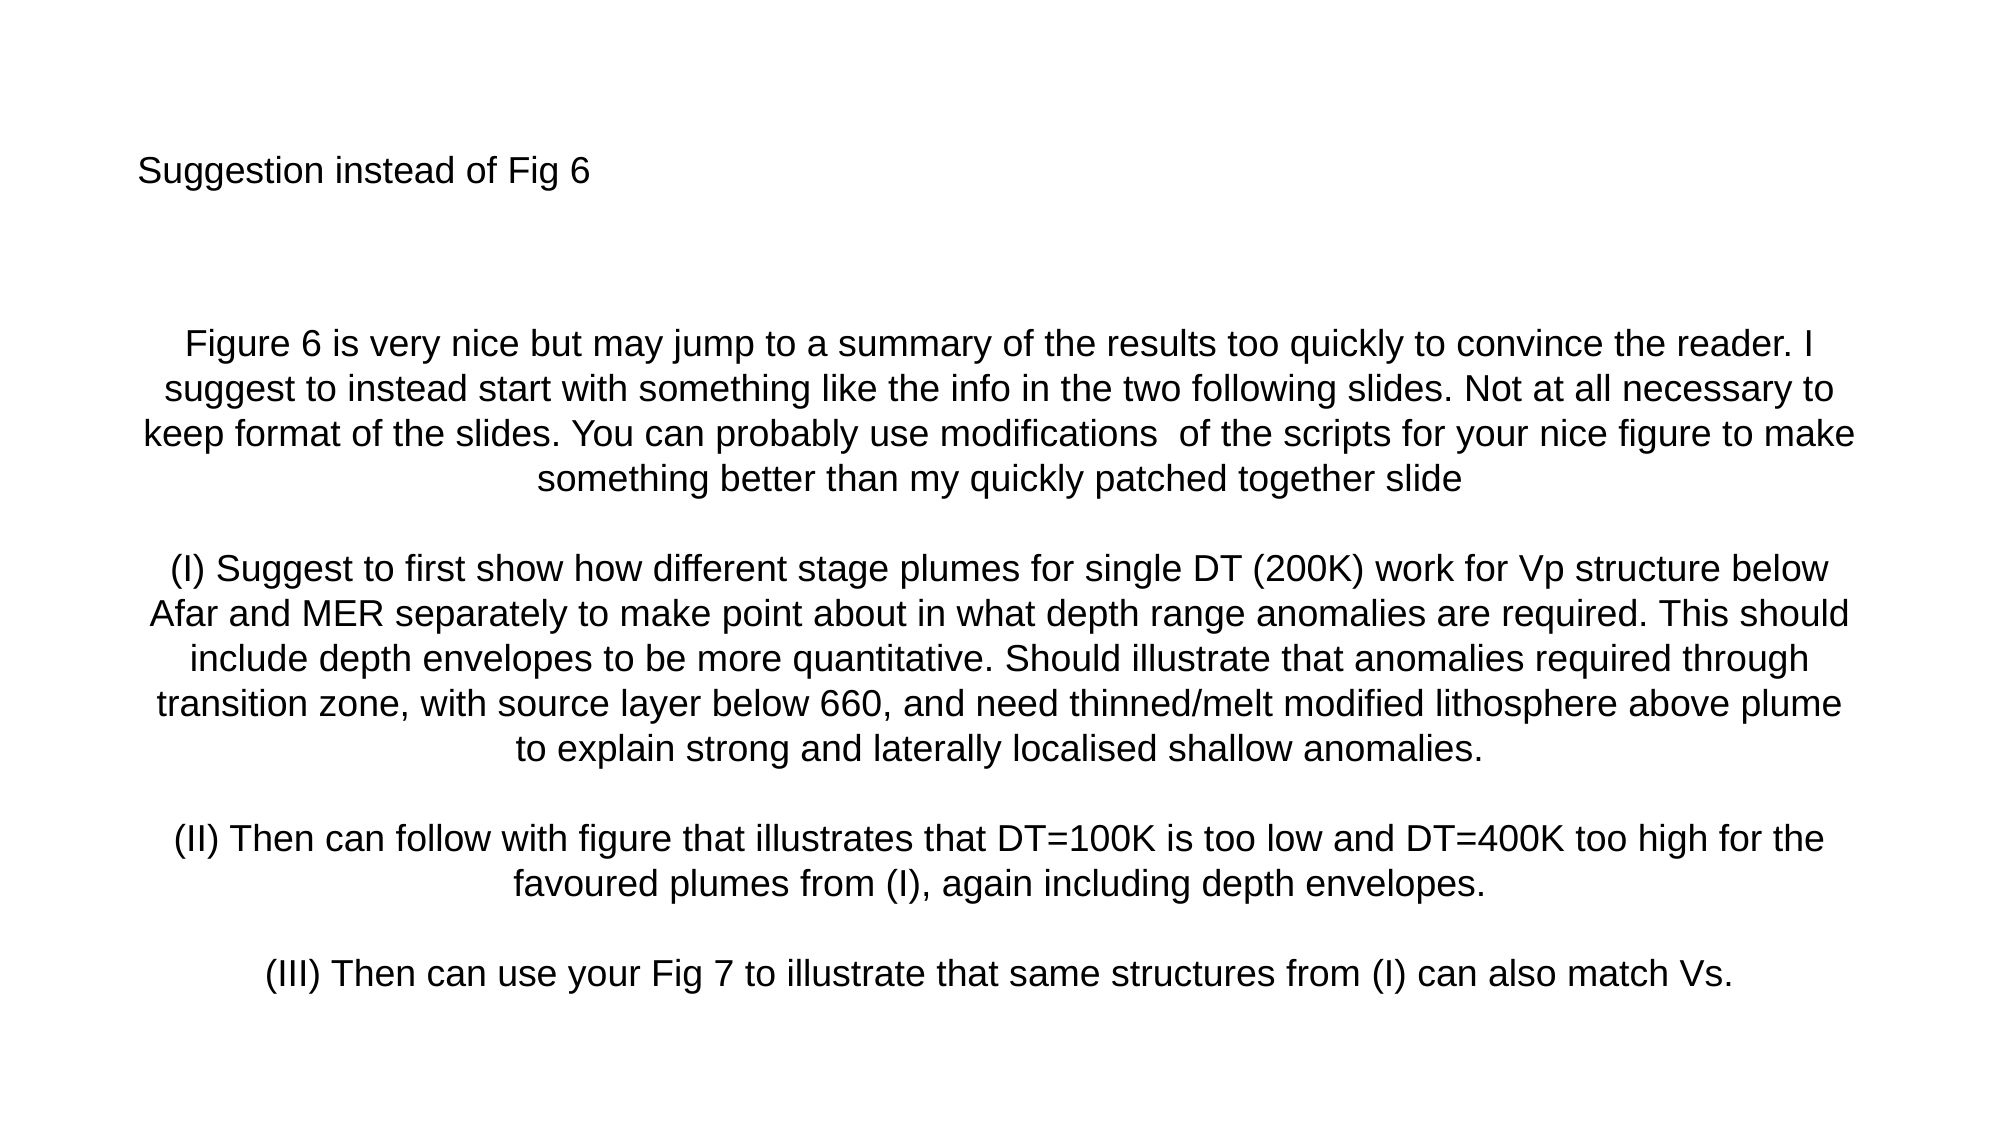

Suggestion instead of Fig 6
Figure 6 is very nice but may jump to a summary of the results too quickly to convince the reader. I suggest to instead start with something like the info in the two following slides. Not at all necessary to keep format of the slides. You can probably use modifications  of the scripts for your nice figure to make something better than my quickly patched together slide

(I) Suggest to first show how different stage plumes for single DT (200K) work for Vp structure below Afar and MER separately to make point about in what depth range anomalies are required. This should include depth envelopes to be more quantitative. Should illustrate that anomalies required through transition zone, with source layer below 660, and need thinned/melt modified lithosphere above plume to explain strong and laterally localised shallow anomalies.

(II) Then can follow with figure that illustrates that DT=100K is too low and DT=400K too high for the favoured plumes from (I), again including depth envelopes.

(III) Then can use your Fig 7 to illustrate that same structures from (I) can also match Vs.